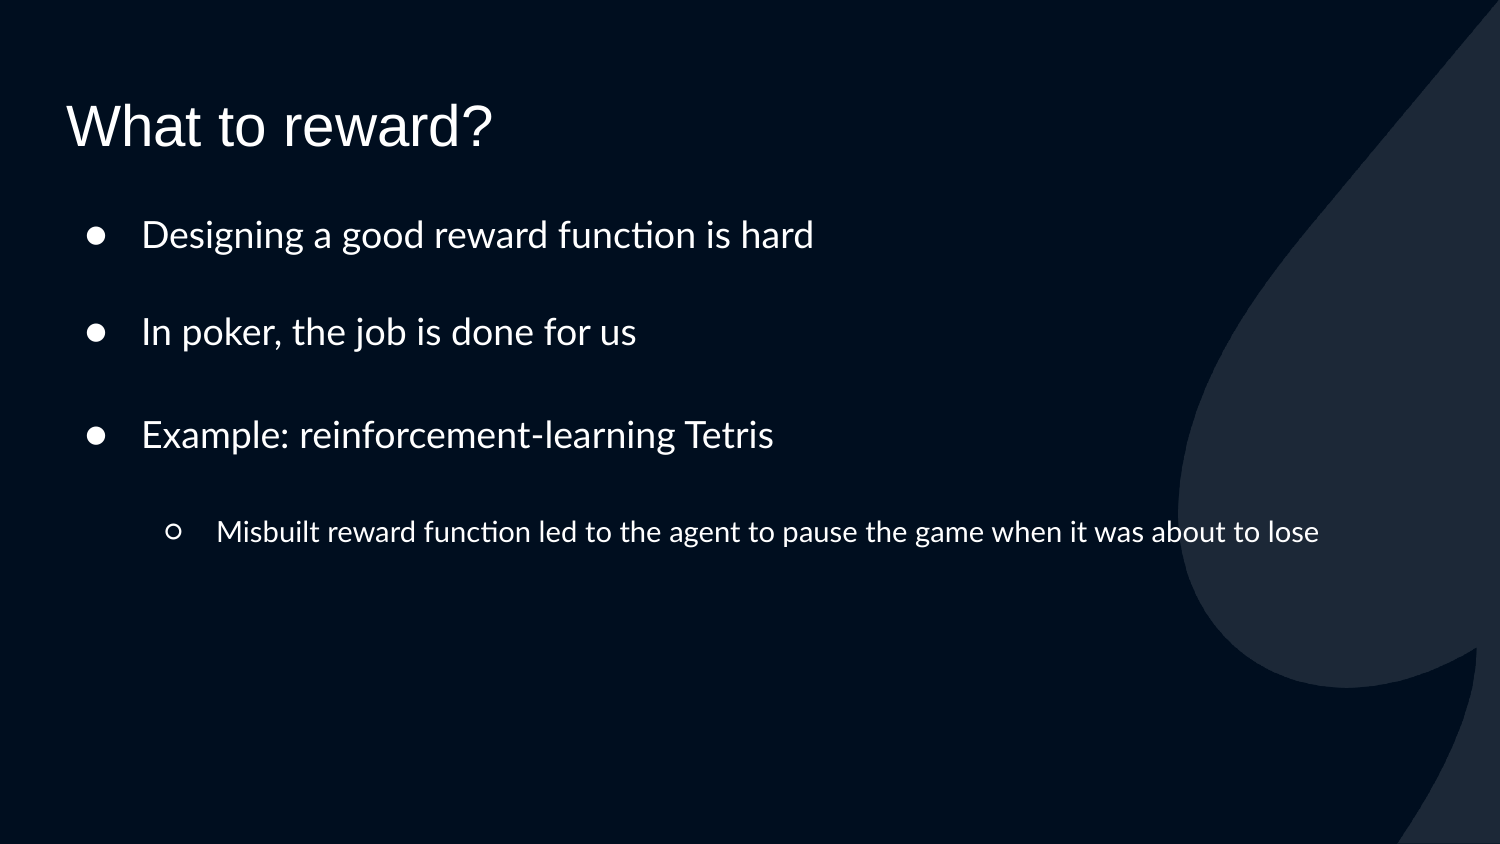

# What to reward?
Designing a good reward function is hard
In poker, the job is done for us
Example: reinforcement-learning Tetris
Misbuilt reward function led to the agent to pause the game when it was about to lose